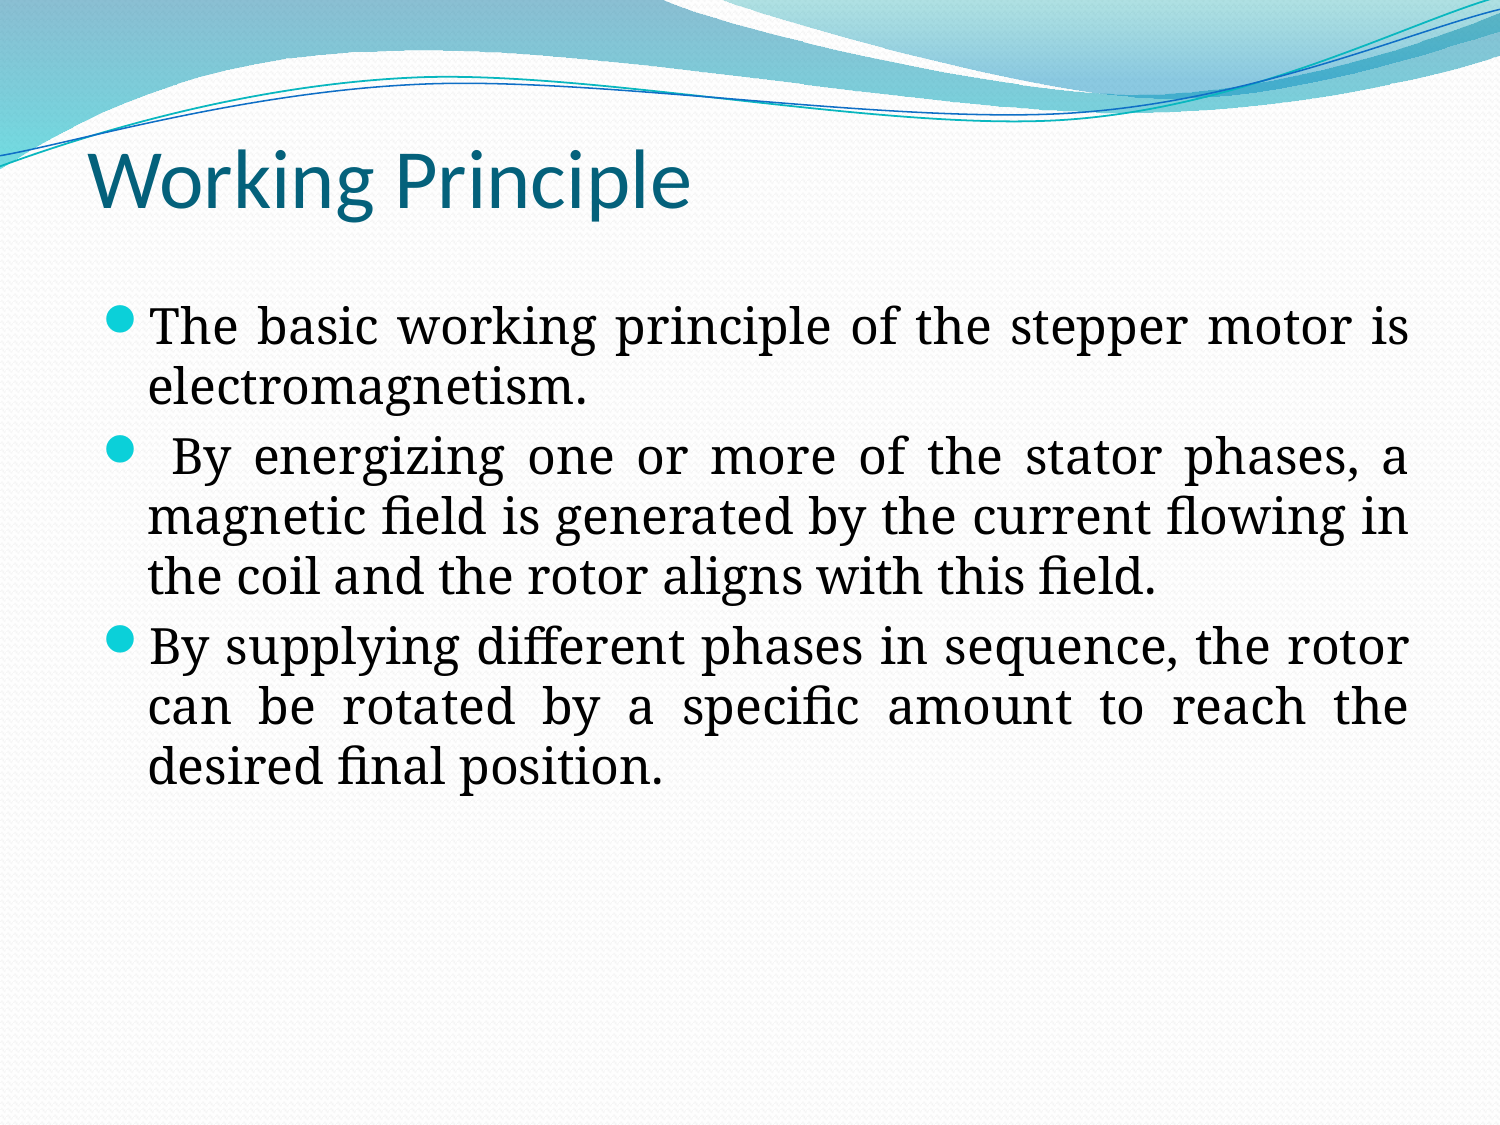

# Working Principle
The basic working principle of the stepper motor is electromagnetism.
 By energizing one or more of the stator phases, a magnetic field is generated by the current flowing in the coil and the rotor aligns with this field.
By supplying different phases in sequence, the rotor can be rotated by a specific amount to reach the desired final position.